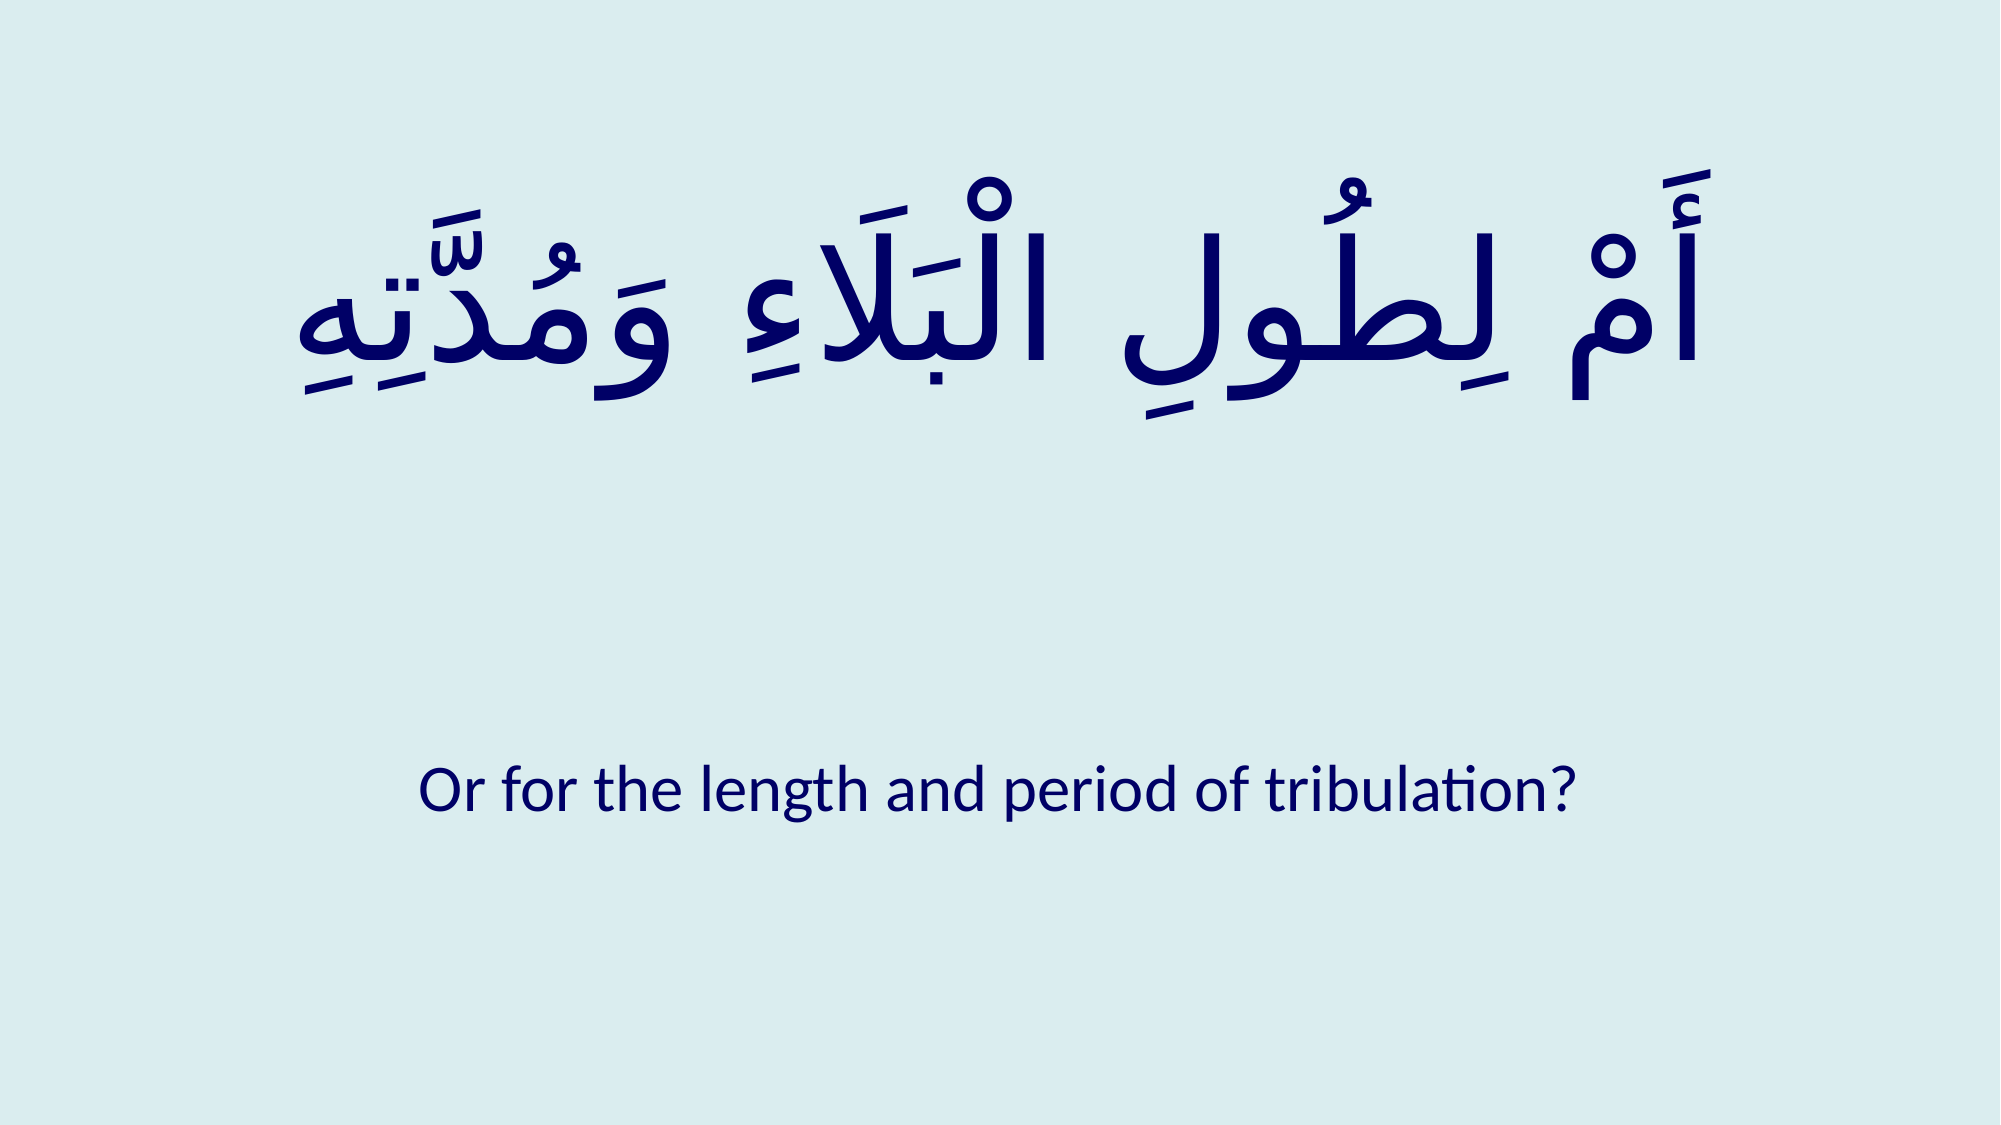

# أَمْ لِطُولِ الْبَلَاءِ وَمُدَّتِهِ
Or for the length and period of tribulation?